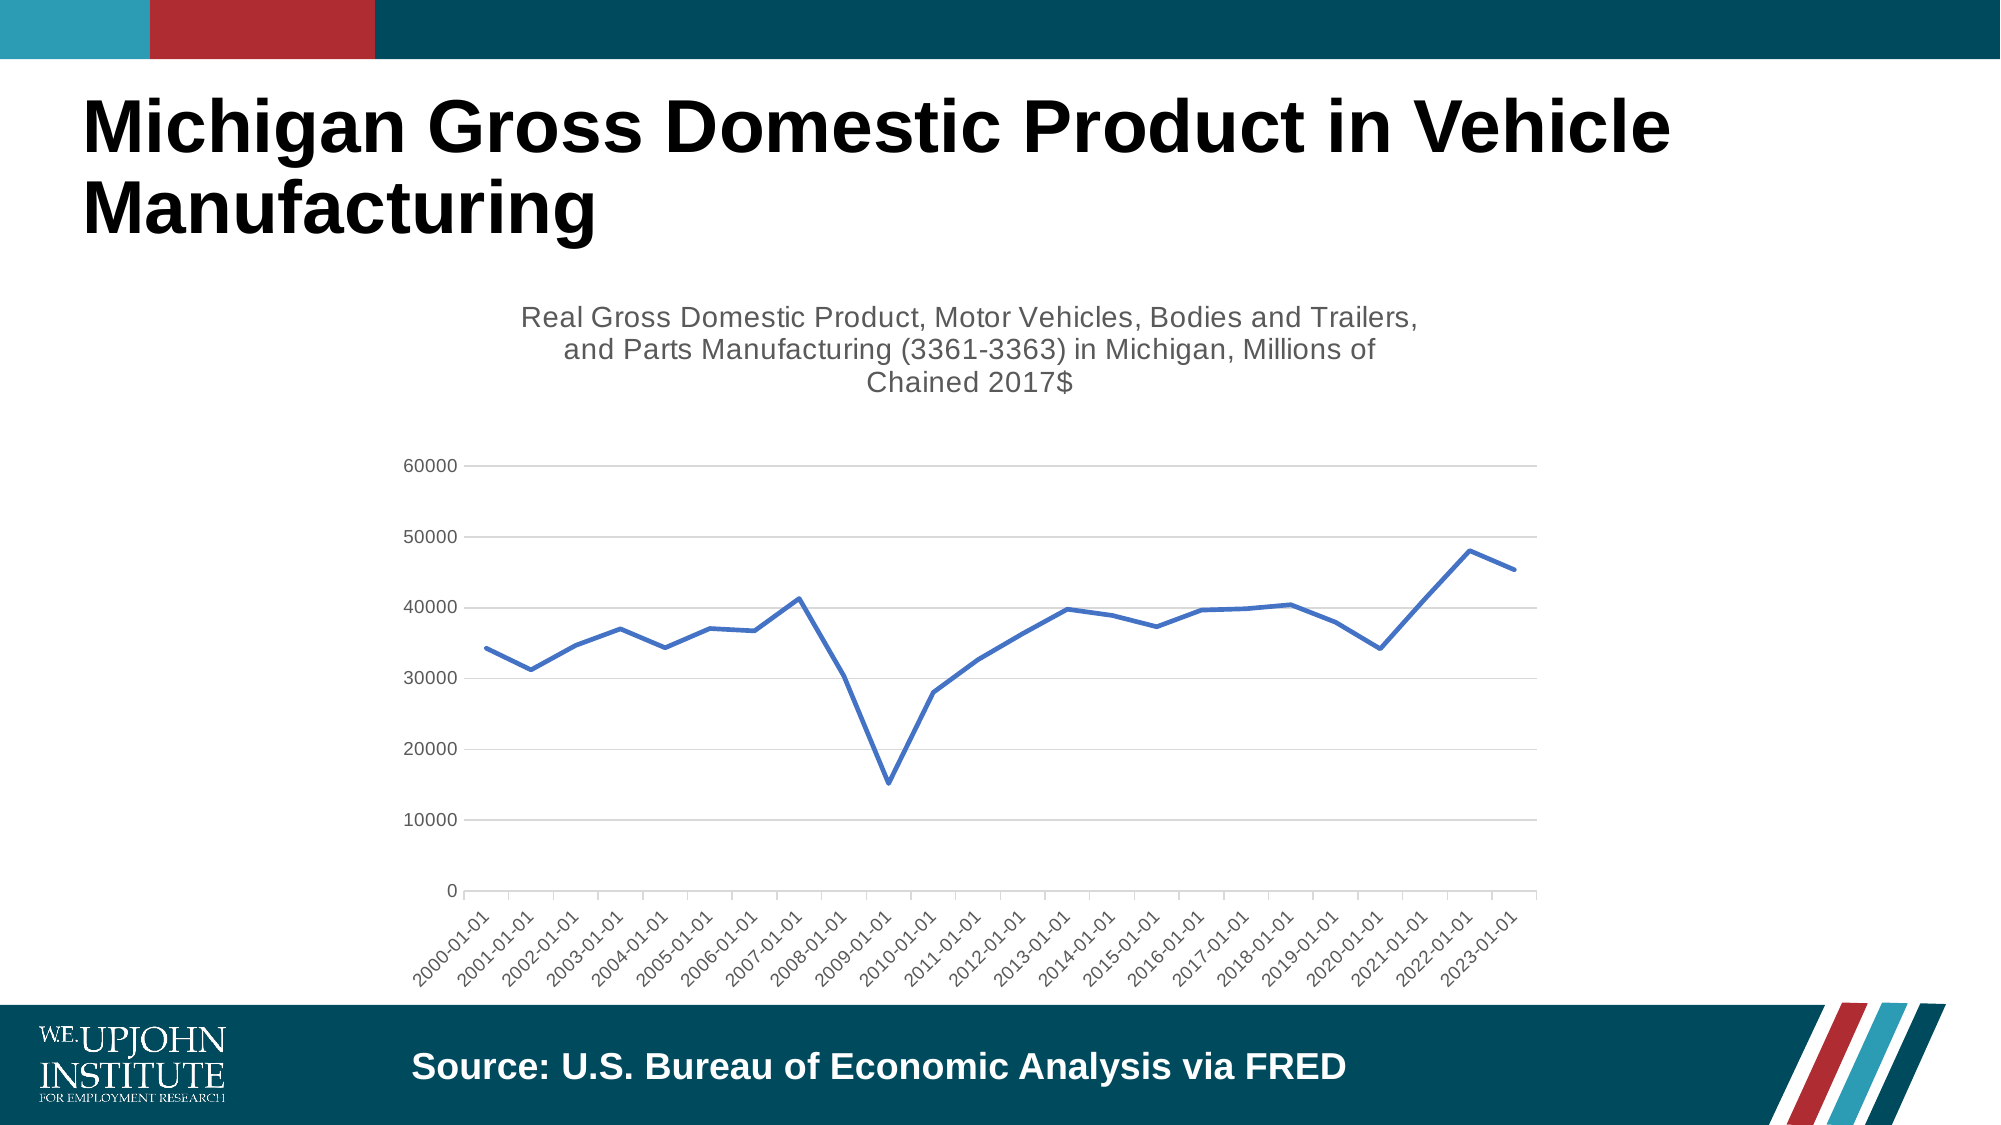

# Michigan Gross Domestic Product in Vehicle Manufacturing

### Chart: Real Gross Domestic Product, Motor Vehicles, Bodies and Trailers, and Parts Manufacturing (3361-3363) in Michigan, Millions of Chained 2017$

| Category | MIMVEHMANRGSP |
|---|---|
| 36526 | 34275.7 |
| 36892 | 31222.2 |
| 37257 | 34683.9 |
| 37622 | 37022.2 |
| 37987 | 34344.7 |
| 38353 | 37069.9 |
| 38718 | 36737.1 |
| 39083 | 41305.2 |
| 39448 | 30354.2 |
| 39814 | 15171.6 |
| 40179 | 28043.0 |
| 40544 | 32658.5 |
| 40909 | 36341.6 |
| 41275 | 39799.6 |
| 41640 | 38924.9 |
| 42005 | 37323.5 |
| 42370 | 39674.0 |
| 42736 | 39866.7 |
| 43101 | 40434.9 |
| 43466 | 37961.6 |
| 43831 | 34188.0 |
| 44197 | 41261.9 |
| 44562 | 48075.0 |
| 44927 | 45374.7 |
Source: U.S. Bureau of Economic Analysis via FRED